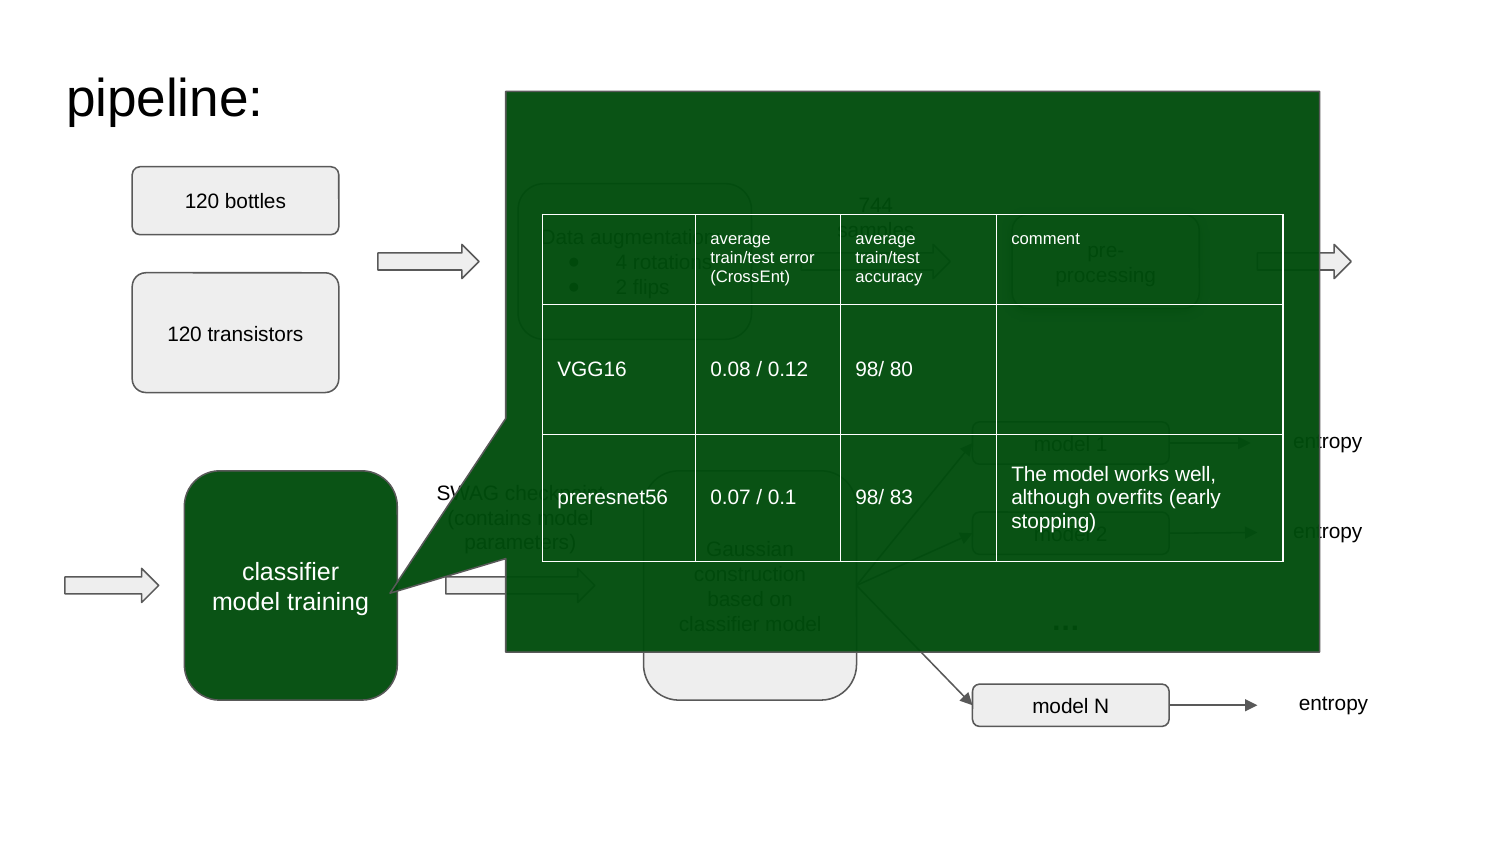

# pipeline:

120 bottles
744 samples
Data augmentation:
4 rotations
2 flips
|  | average train/test error (CrossEnt) | average train/test accuracy | comment |
| --- | --- | --- | --- |
| VGG16 | 0.08 / 0.12 | 98/ 80 |  |
| preresnet56 | 0.07 / 0.1 | 98/ 83 | The model works well, although overfits (early stopping) |
pre-
processing

120 transistors
entropy
model 1
SWAG checkpoint (contains model parameters)
classifier model training
Gaussian construction based on classifier model
entropy
model 2

…
entropy
model N